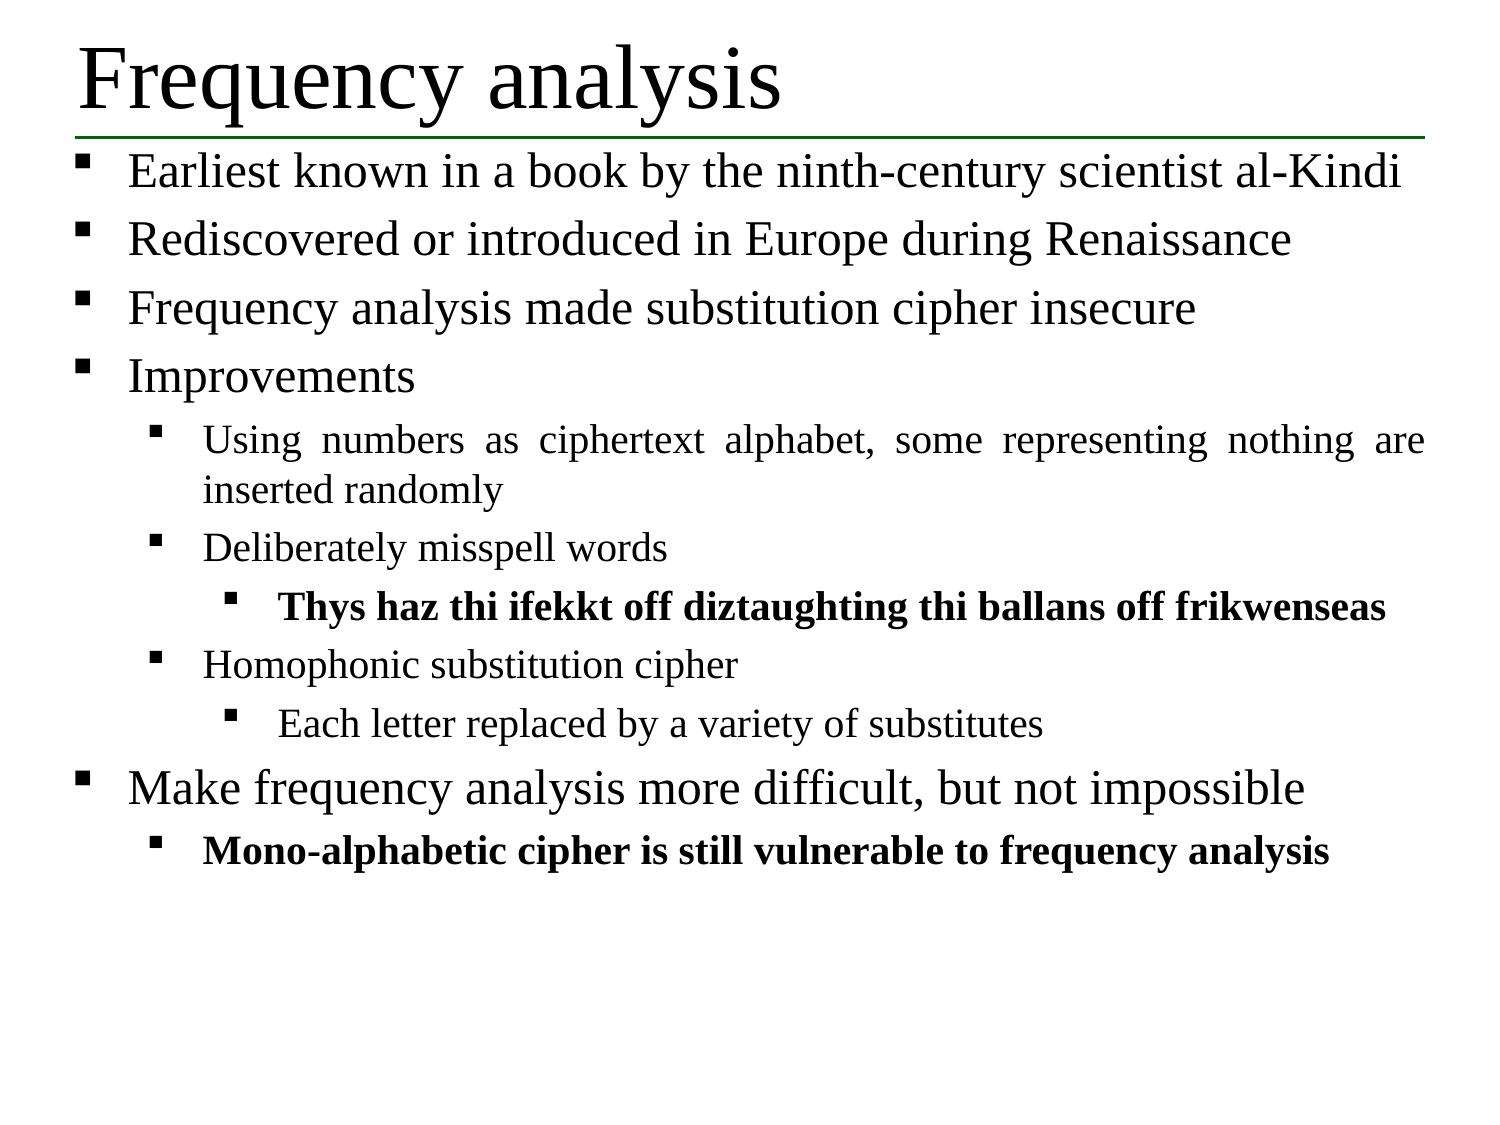

# Frequency analysis
Earliest known in a book by the ninth-century scientist al-Kindi
Rediscovered or introduced in Europe during Renaissance
Frequency analysis made substitution cipher insecure
Improvements
Using numbers as ciphertext alphabet, some representing nothing are inserted randomly
Deliberately misspell words
Thys haz thi ifekkt off diztaughting thi ballans off frikwenseas
Homophonic substitution cipher
Each letter replaced by a variety of substitutes
Make frequency analysis more difficult, but not impossible
Mono-alphabetic cipher is still vulnerable to frequency analysis

18